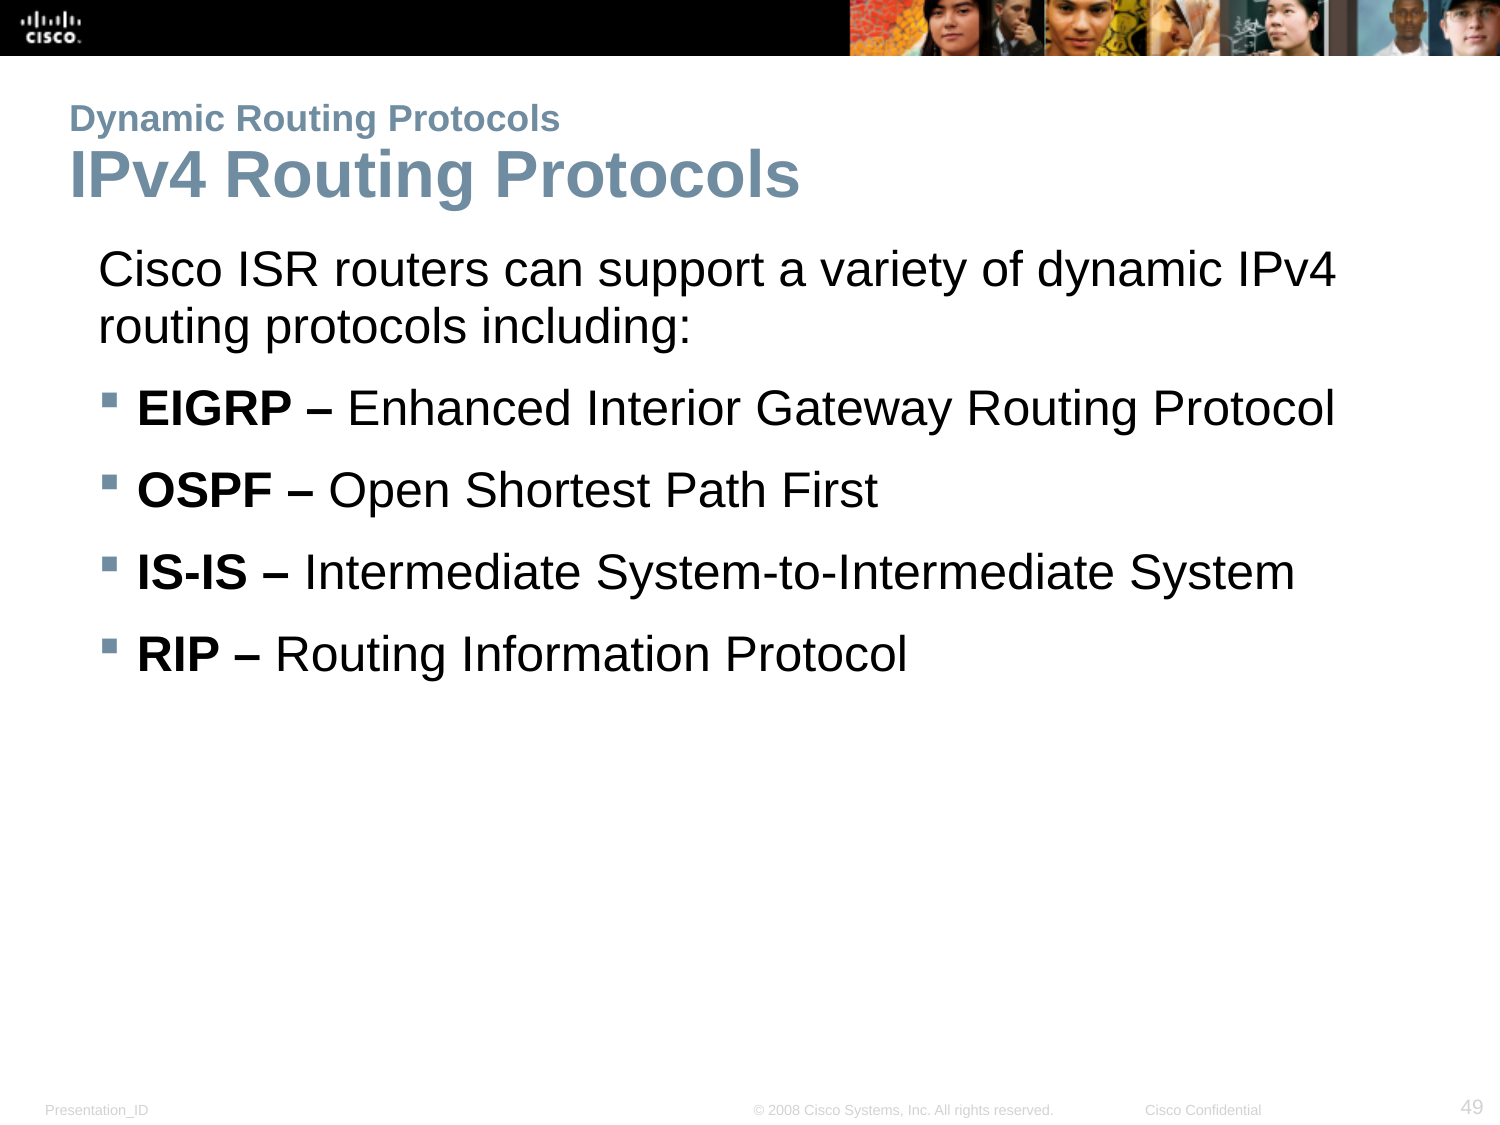

# Dynamic Routing Protocols IPv4 Routing Protocols

Cisco ISR routers can support a variety of dynamic IPv4 routing protocols including:
EIGRP – Enhanced Interior Gateway Routing Protocol
OSPF – Open Shortest Path First
IS-IS – Intermediate System-to-Intermediate System
RIP – Routing Information Protocol